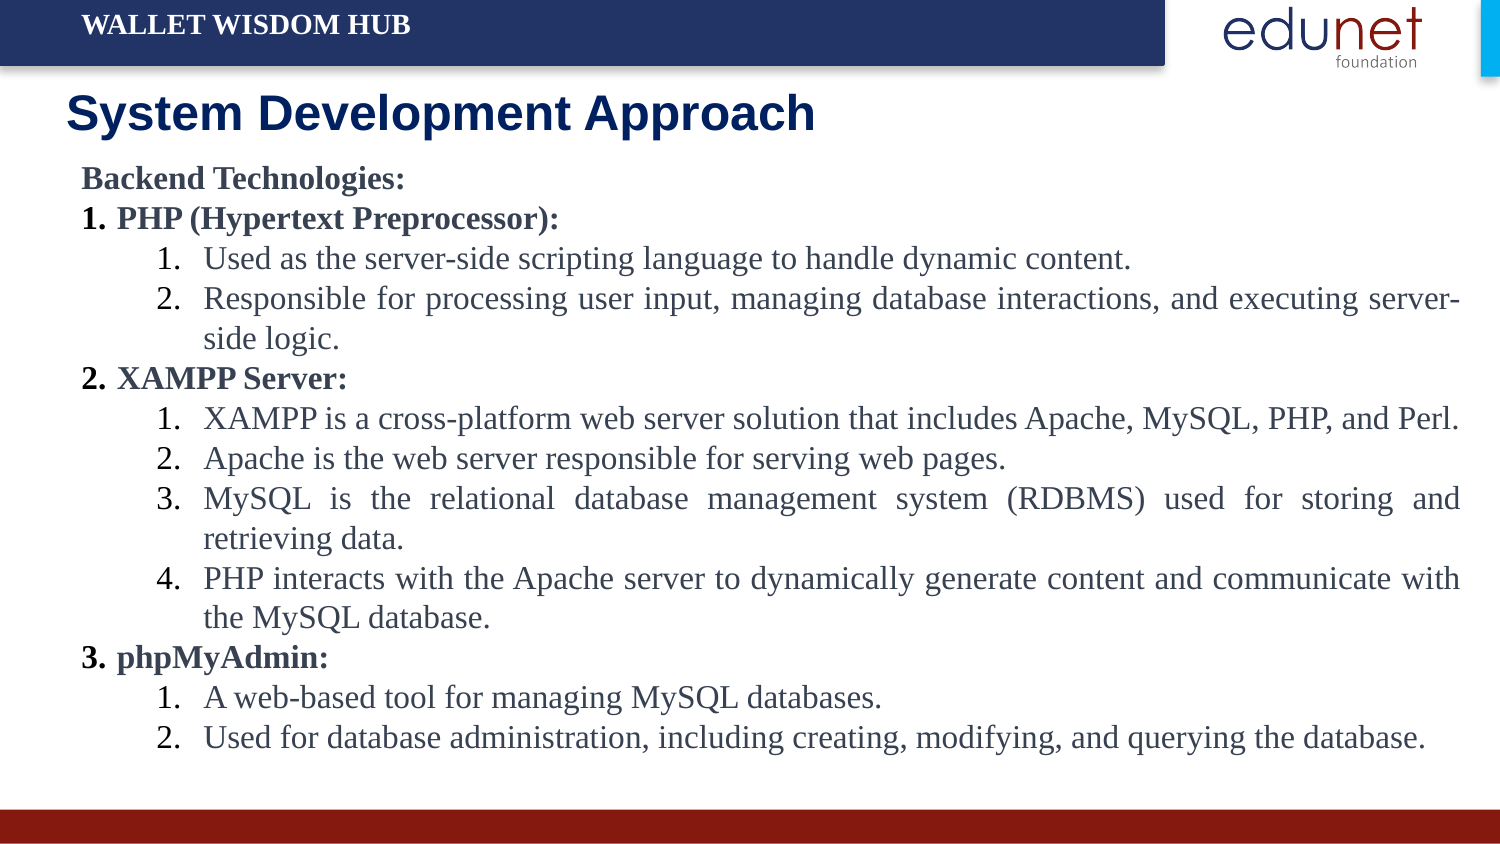

WALLET WISDOM HUB
# System Development Approach
Backend Technologies:
PHP (Hypertext Preprocessor):
Used as the server-side scripting language to handle dynamic content.
Responsible for processing user input, managing database interactions, and executing server-side logic.
XAMPP Server:
XAMPP is a cross-platform web server solution that includes Apache, MySQL, PHP, and Perl.
Apache is the web server responsible for serving web pages.
MySQL is the relational database management system (RDBMS) used for storing and retrieving data.
PHP interacts with the Apache server to dynamically generate content and communicate with the MySQL database.
phpMyAdmin:
A web-based tool for managing MySQL databases.
Used for database administration, including creating, modifying, and querying the database.